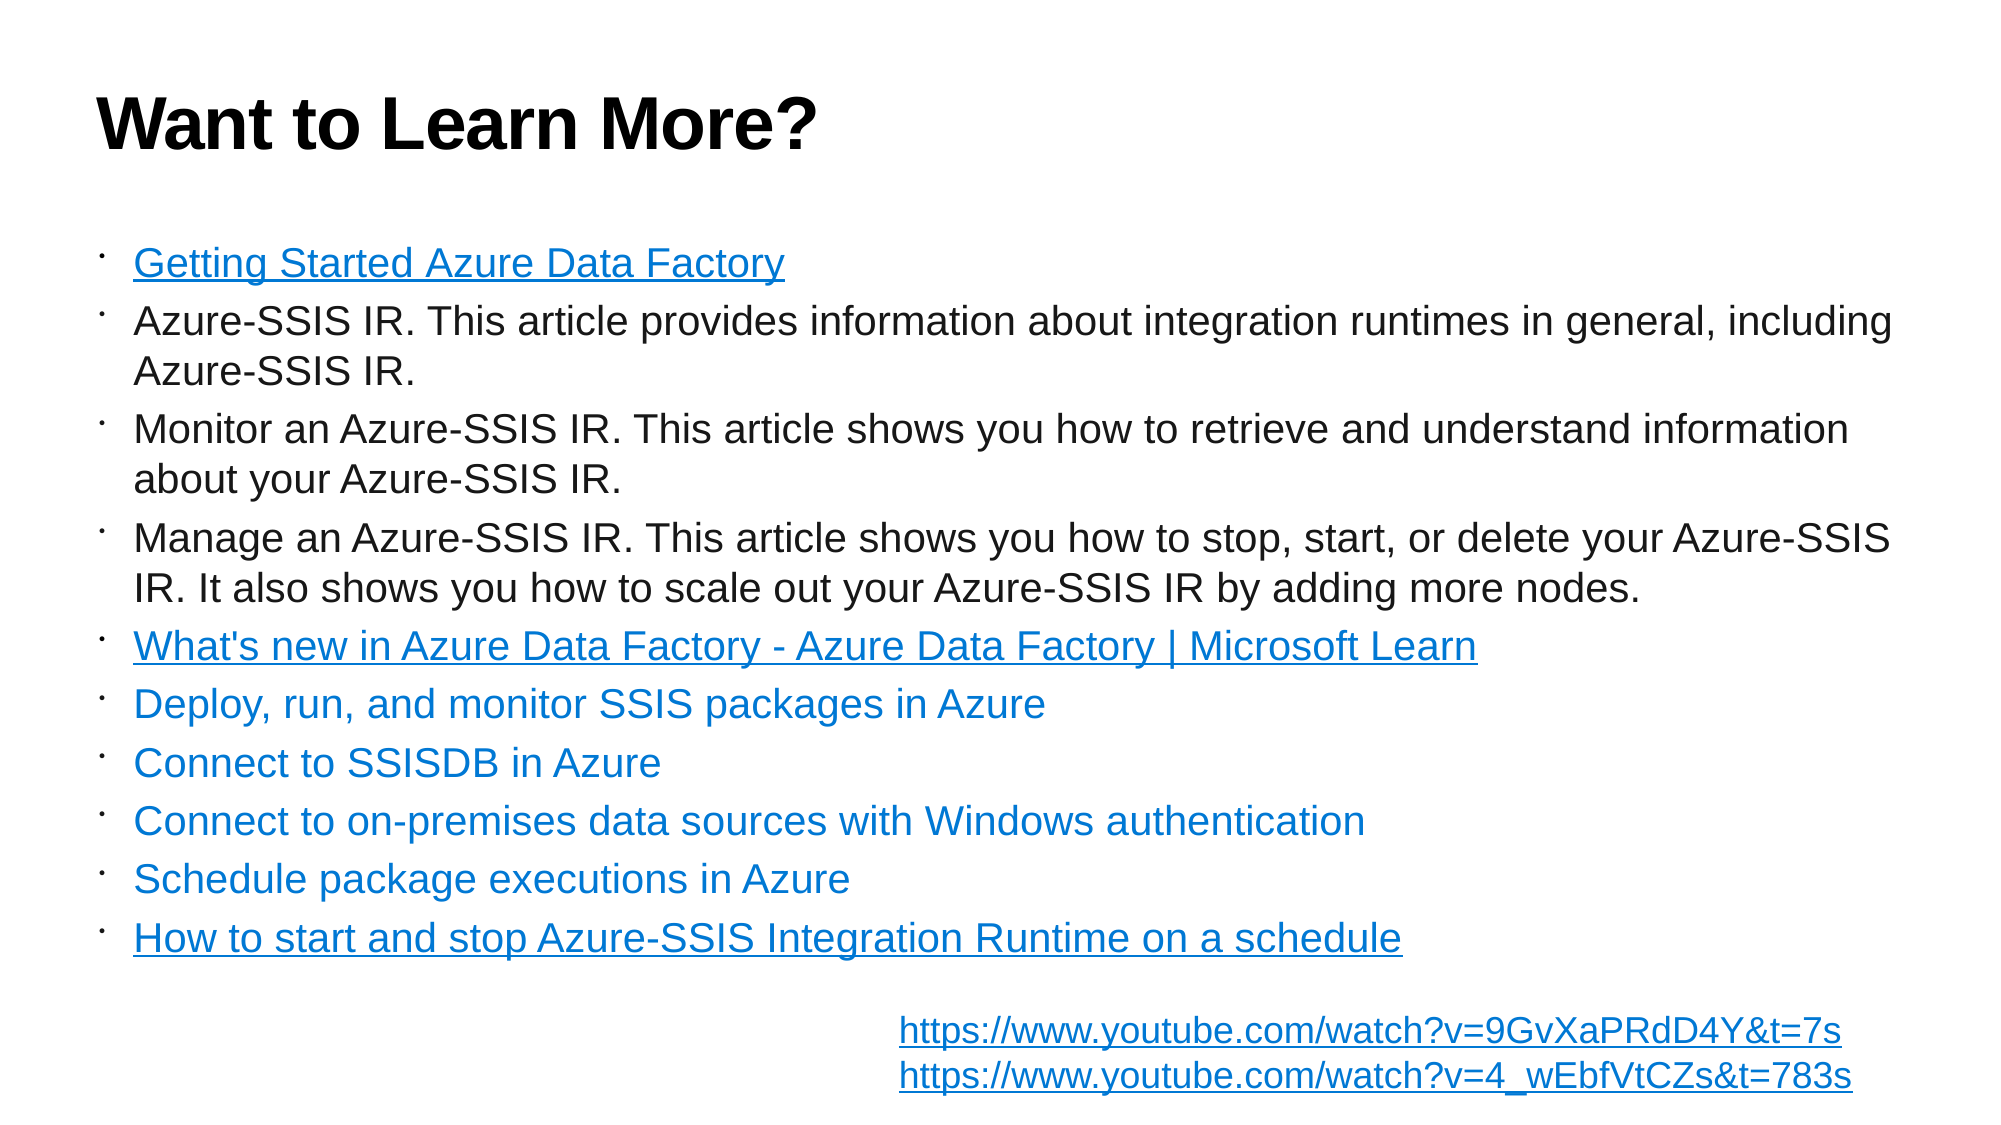

# Want to Learn More?
Getting Started Azure Data Factory
Azure-SSIS IR. This article provides information about integration runtimes in general, including Azure-SSIS IR.
Monitor an Azure-SSIS IR. This article shows you how to retrieve and understand information about your Azure-SSIS IR.
Manage an Azure-SSIS IR. This article shows you how to stop, start, or delete your Azure-SSIS IR. It also shows you how to scale out your Azure-SSIS IR by adding more nodes.
What's new in Azure Data Factory - Azure Data Factory | Microsoft Learn
Deploy, run, and monitor SSIS packages in Azure
Connect to SSISDB in Azure
Connect to on-premises data sources with Windows authentication
Schedule package executions in Azure
How to start and stop Azure-SSIS Integration Runtime on a schedule
https://www.youtube.com/watch?v=9GvXaPRdD4Y&t=7s
https://www.youtube.com/watch?v=4_wEbfVtCZs&t=783s